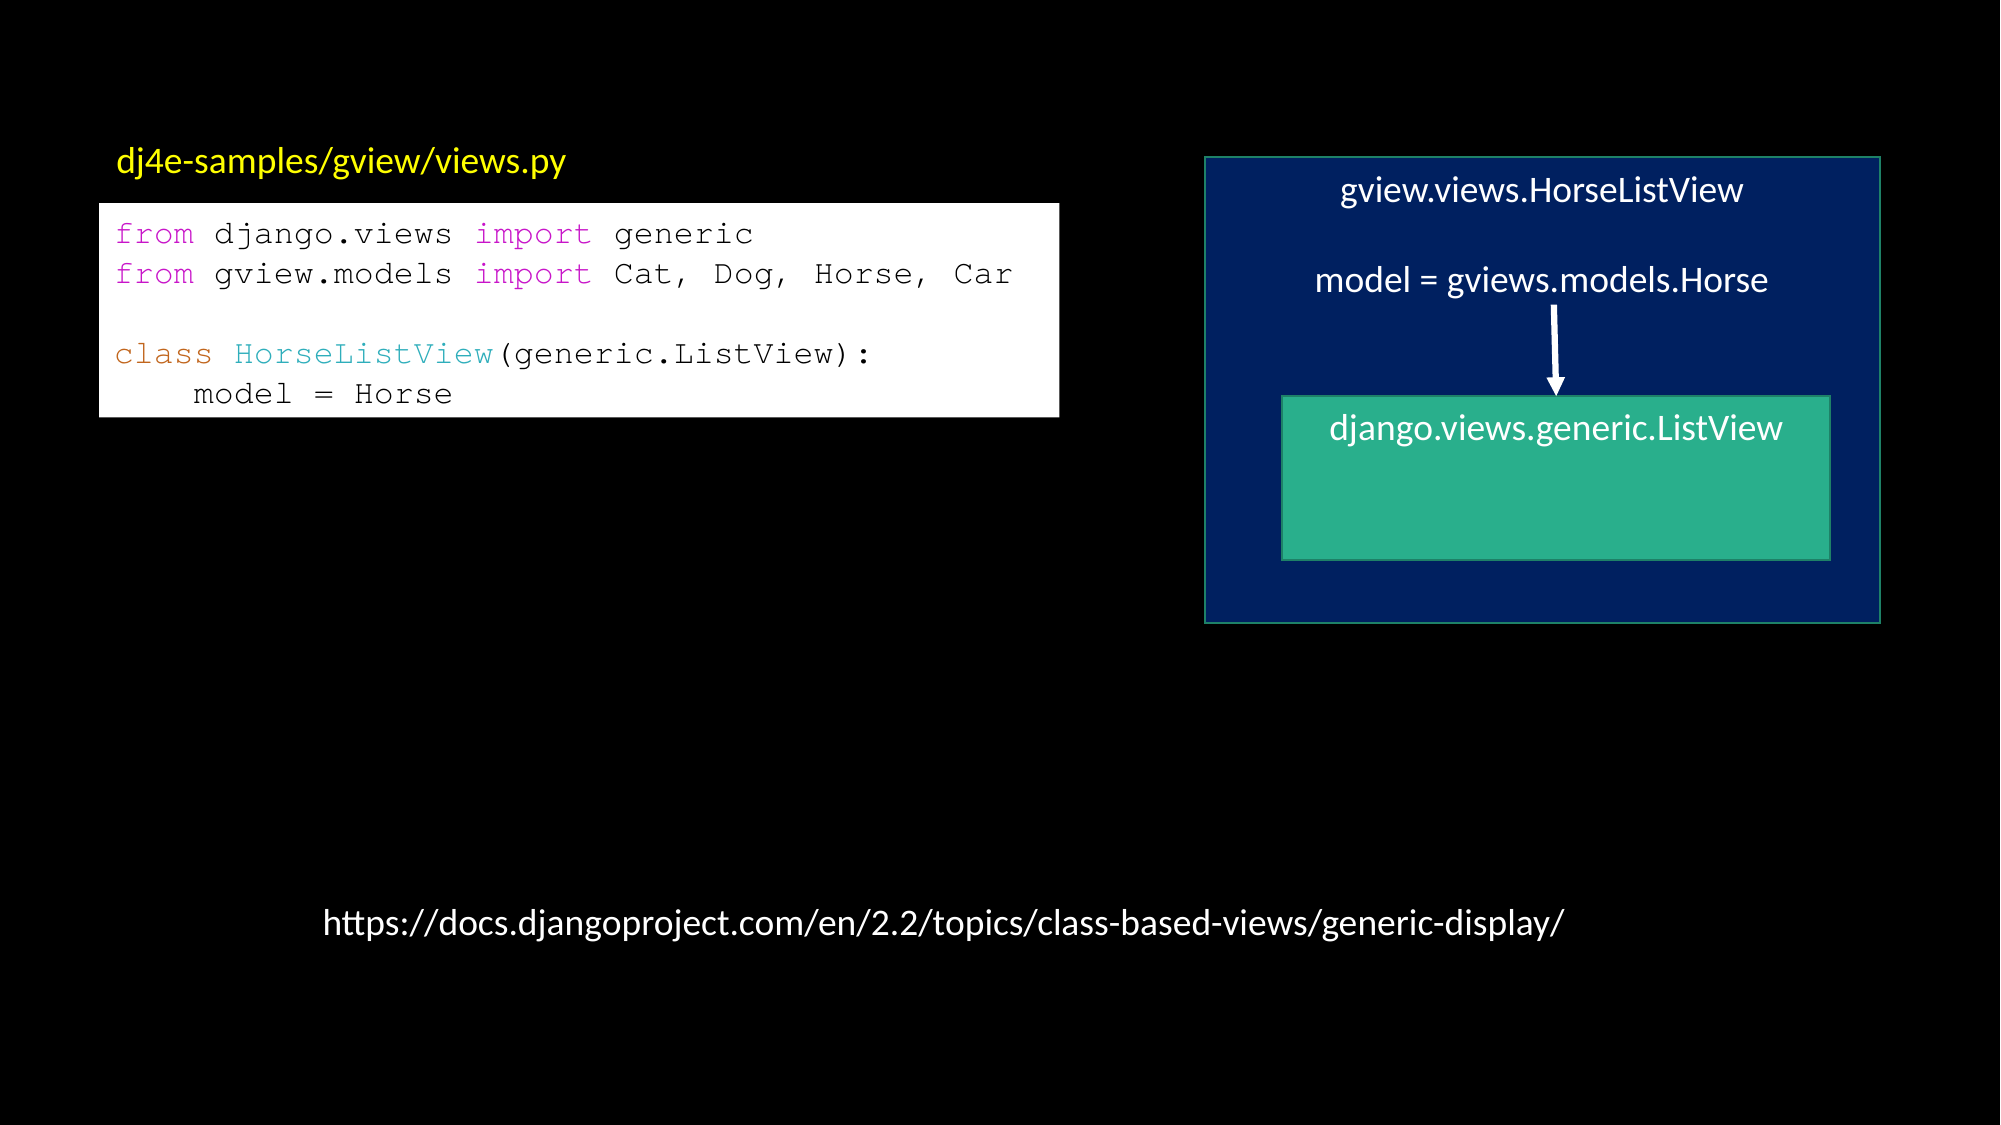

dj4e-samples/gview/views.py
gview.views.HorseListView

model = gviews.models.Horse
from django.views import generic
from gview.models import Cat, Dog, Horse, Car

class HorseListView(generic.ListView):
    model = Horse
django.views.generic.ListView
https://docs.djangoproject.com/en/2.2/topics/class-based-views/generic-display/